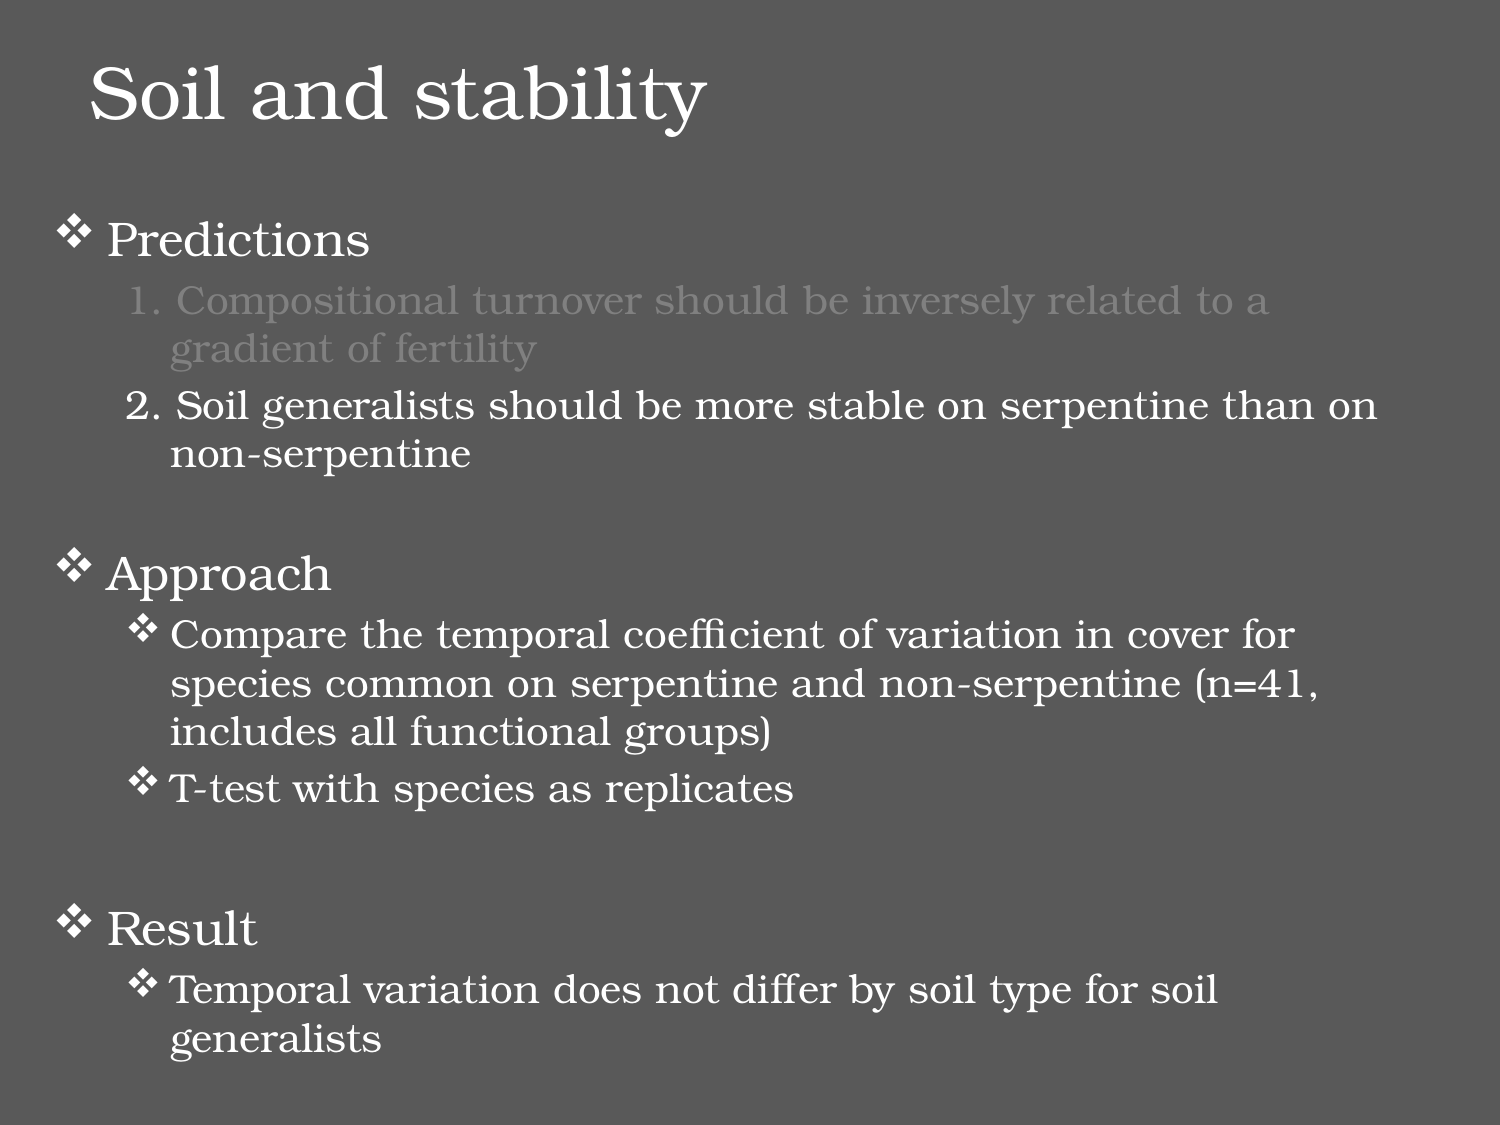

Soil and stability
Predictions
1. Compositional turnover should be inversely related to a gradient of fertility
2. Soil generalists should be more stable on serpentine than on non-serpentine

Approach
Compare the temporal coefficient of variation in cover for species common on serpentine and non-serpentine (n=41, includes all functional groups)
T-test with species as replicates

Result
Temporal variation does not differ by soil type for soil generalists